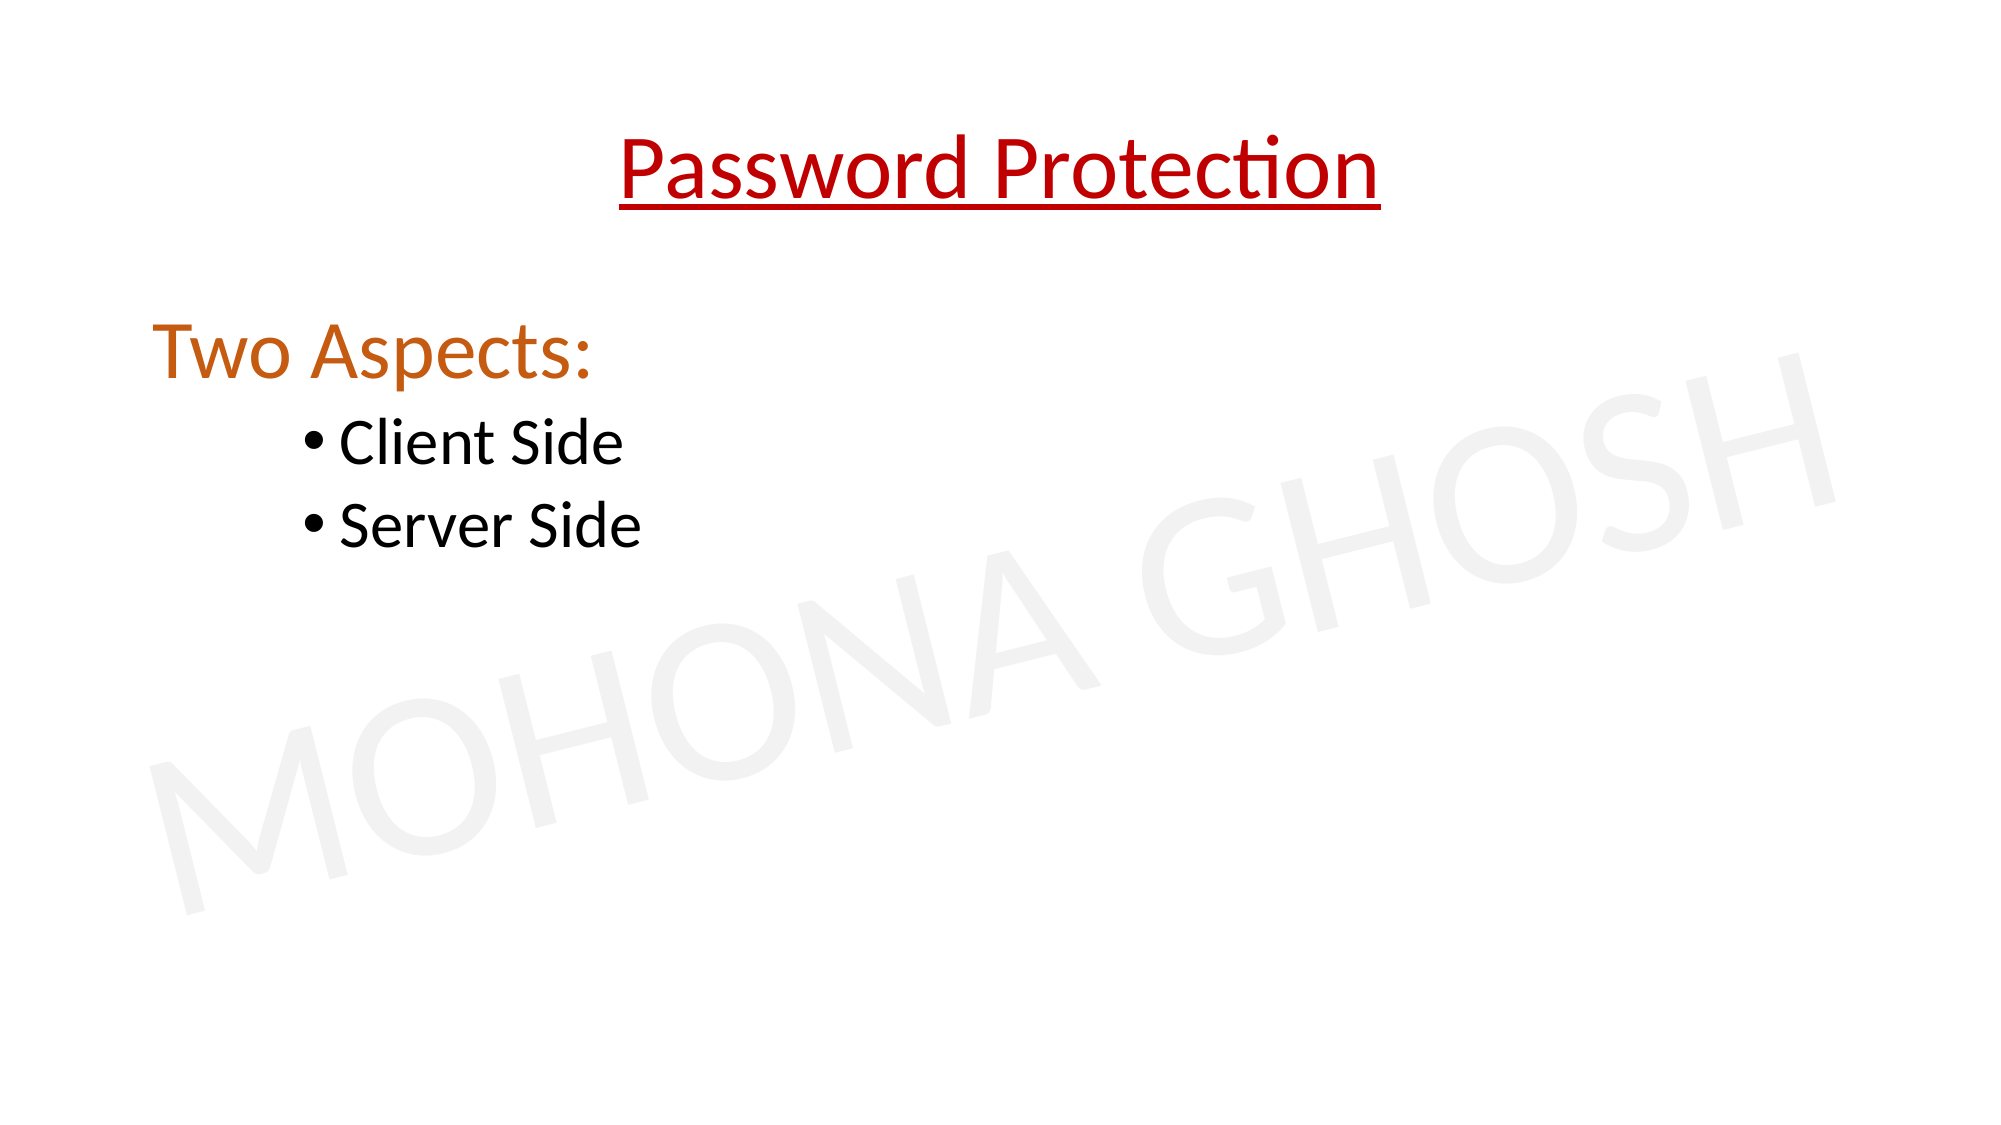

# Password Protection
Two Aspects:
Client Side
Server Side